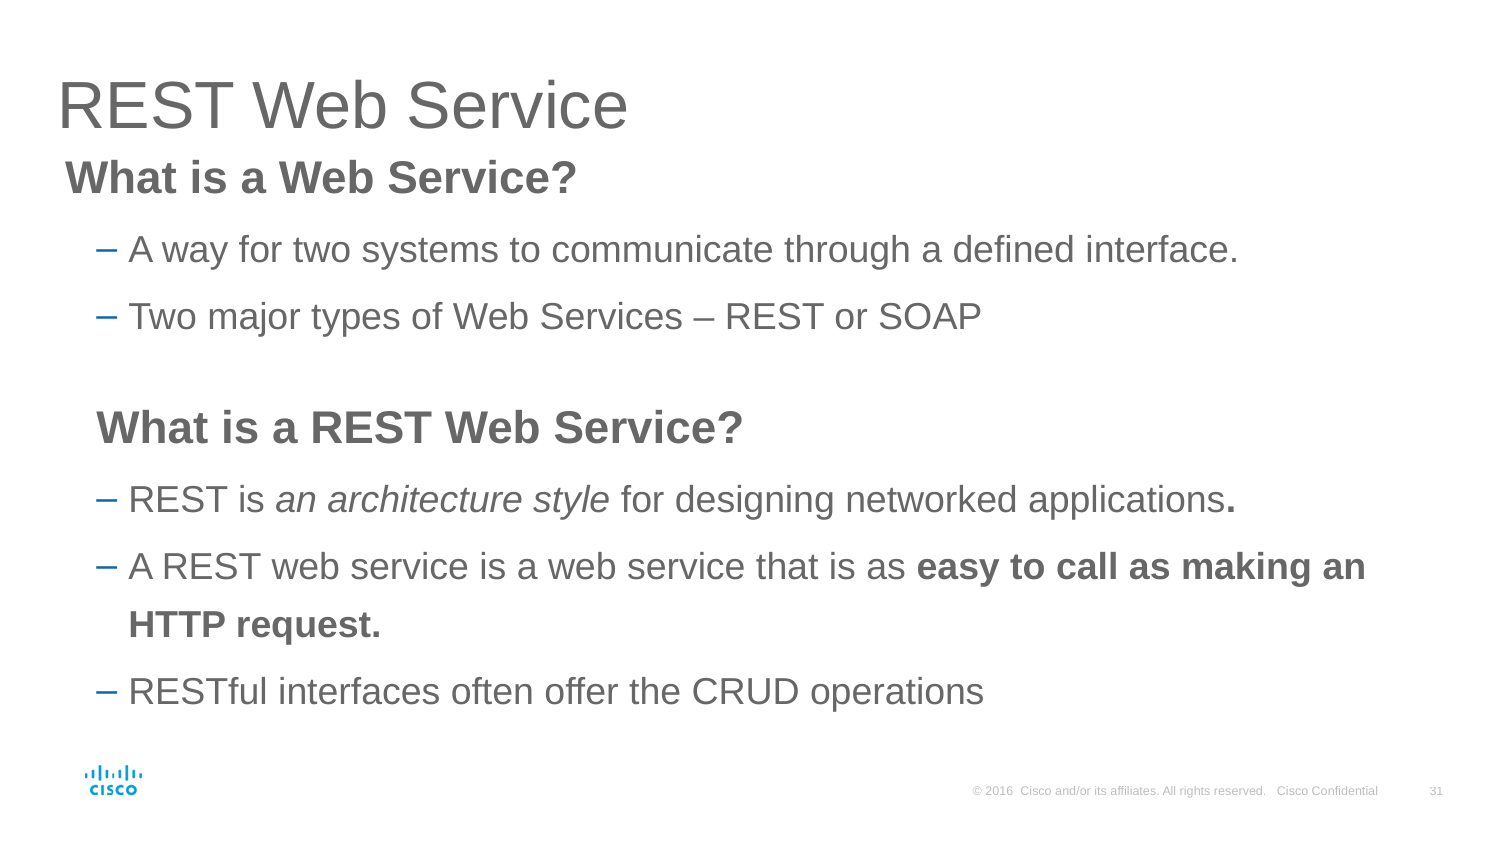

# REST Web Service
What is a Web Service?
A way for two systems to communicate through a defined interface.
Two major types of Web Services – REST or SOAP

What is a REST Web Service?
REST is an architecture style for designing networked applications.
A REST web service is a web service that is as easy to call as making an HTTP request.
RESTful interfaces often offer the CRUD operations